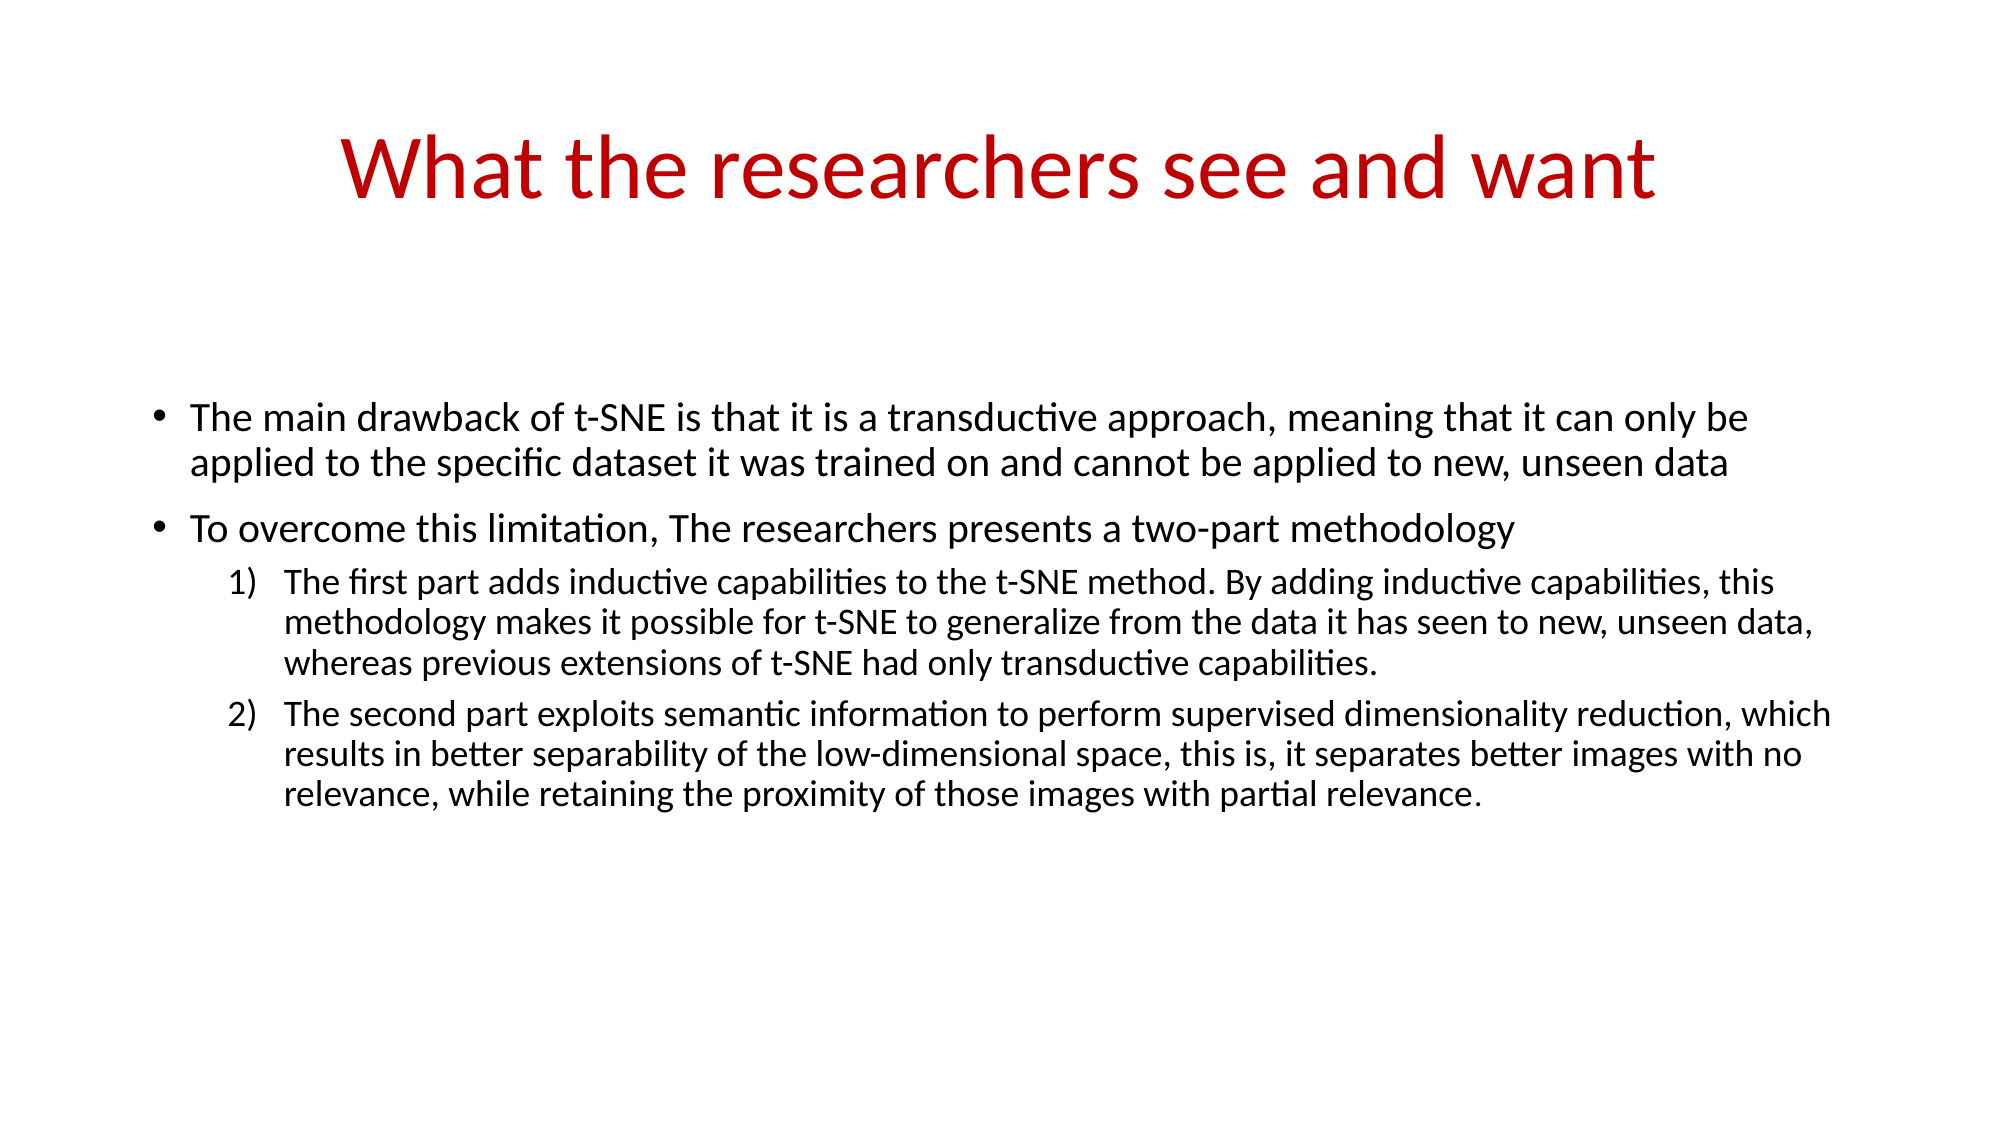

# What the researchers see and want
The main drawback of t-SNE is that it is a transductive approach, meaning that it can only be applied to the specific dataset it was trained on and cannot be applied to new, unseen data
To overcome this limitation, The researchers presents a two-part methodology
The first part adds inductive capabilities to the t-SNE method. By adding inductive capabilities, this methodology makes it possible for t-SNE to generalize from the data it has seen to new, unseen data, whereas previous extensions of t-SNE had only transductive capabilities.
The second part exploits semantic information to perform supervised dimensionality reduction, which results in better separability of the low-dimensional space, this is, it separates better images with no relevance, while retaining the proximity of those images with partial relevance.